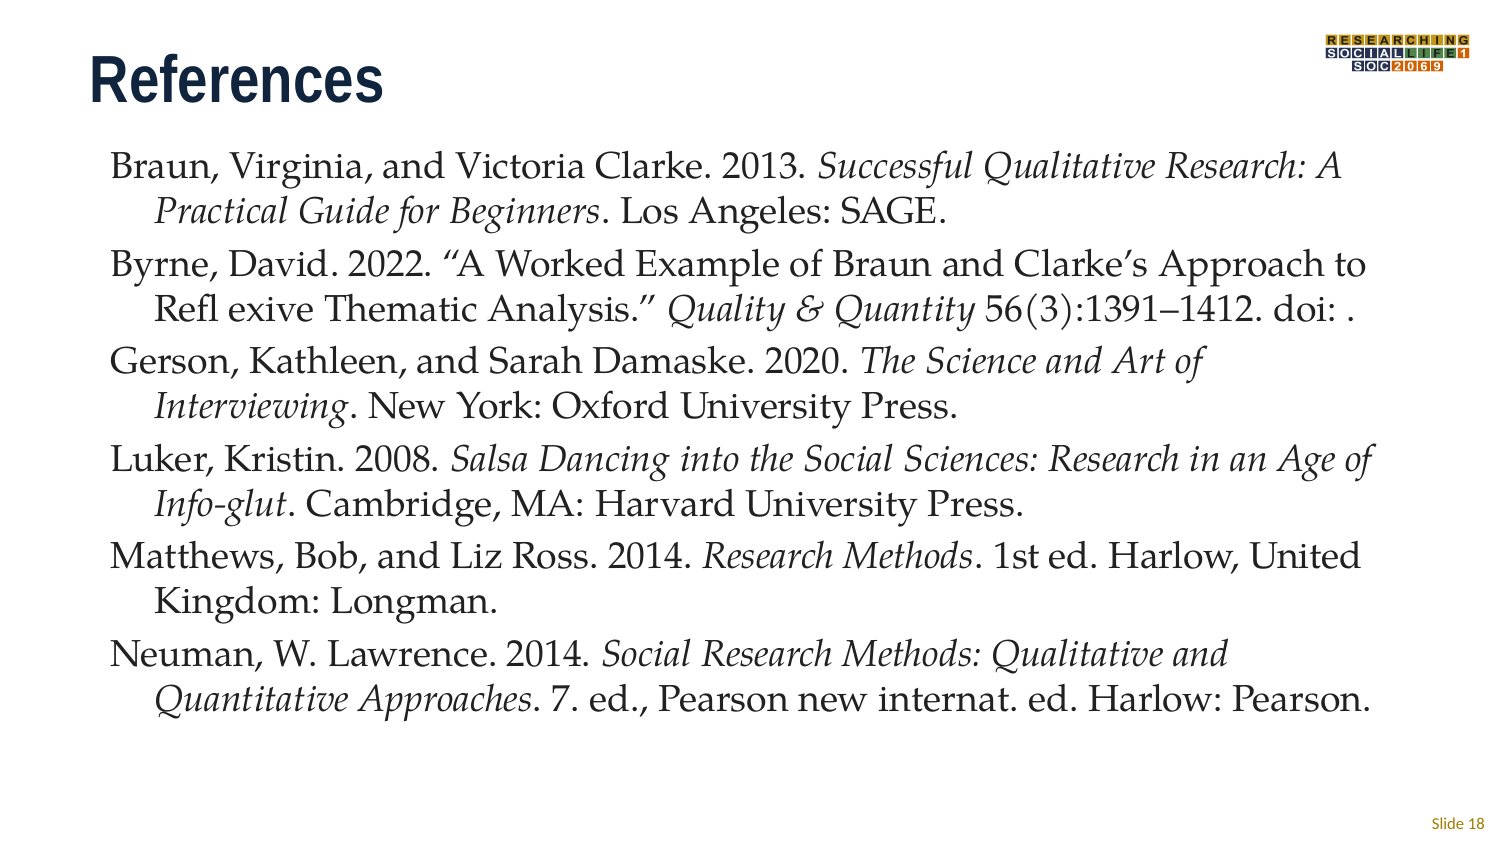

Braun, Virginia, and Victoria Clarke. 2013. Successful Qualitative Research: A Practical Guide for Beginners. Los Angeles: SAGE.
Byrne, David. 2022. “A Worked Example of Braun and Clarke’s Approach to Refl exive Thematic Analysis.” Quality & Quantity 56(3):1391–1412. doi: .
Gerson, Kathleen, and Sarah Damaske. 2020. The Science and Art of Interviewing. New York: Oxford University Press.
Luker, Kristin. 2008. Salsa Dancing into the Social Sciences: Research in an Age of Info-glut. Cambridge, MA: Harvard University Press.
Matthews, Bob, and Liz Ross. 2014. Research Methods. 1st ed. Harlow, United Kingdom: Longman.
Neuman, W. Lawrence. 2014. Social Research Methods: Qualitative and Quantitative Approaches. 7. ed., Pearson new internat. ed. Harlow: Pearson.
Slide 18